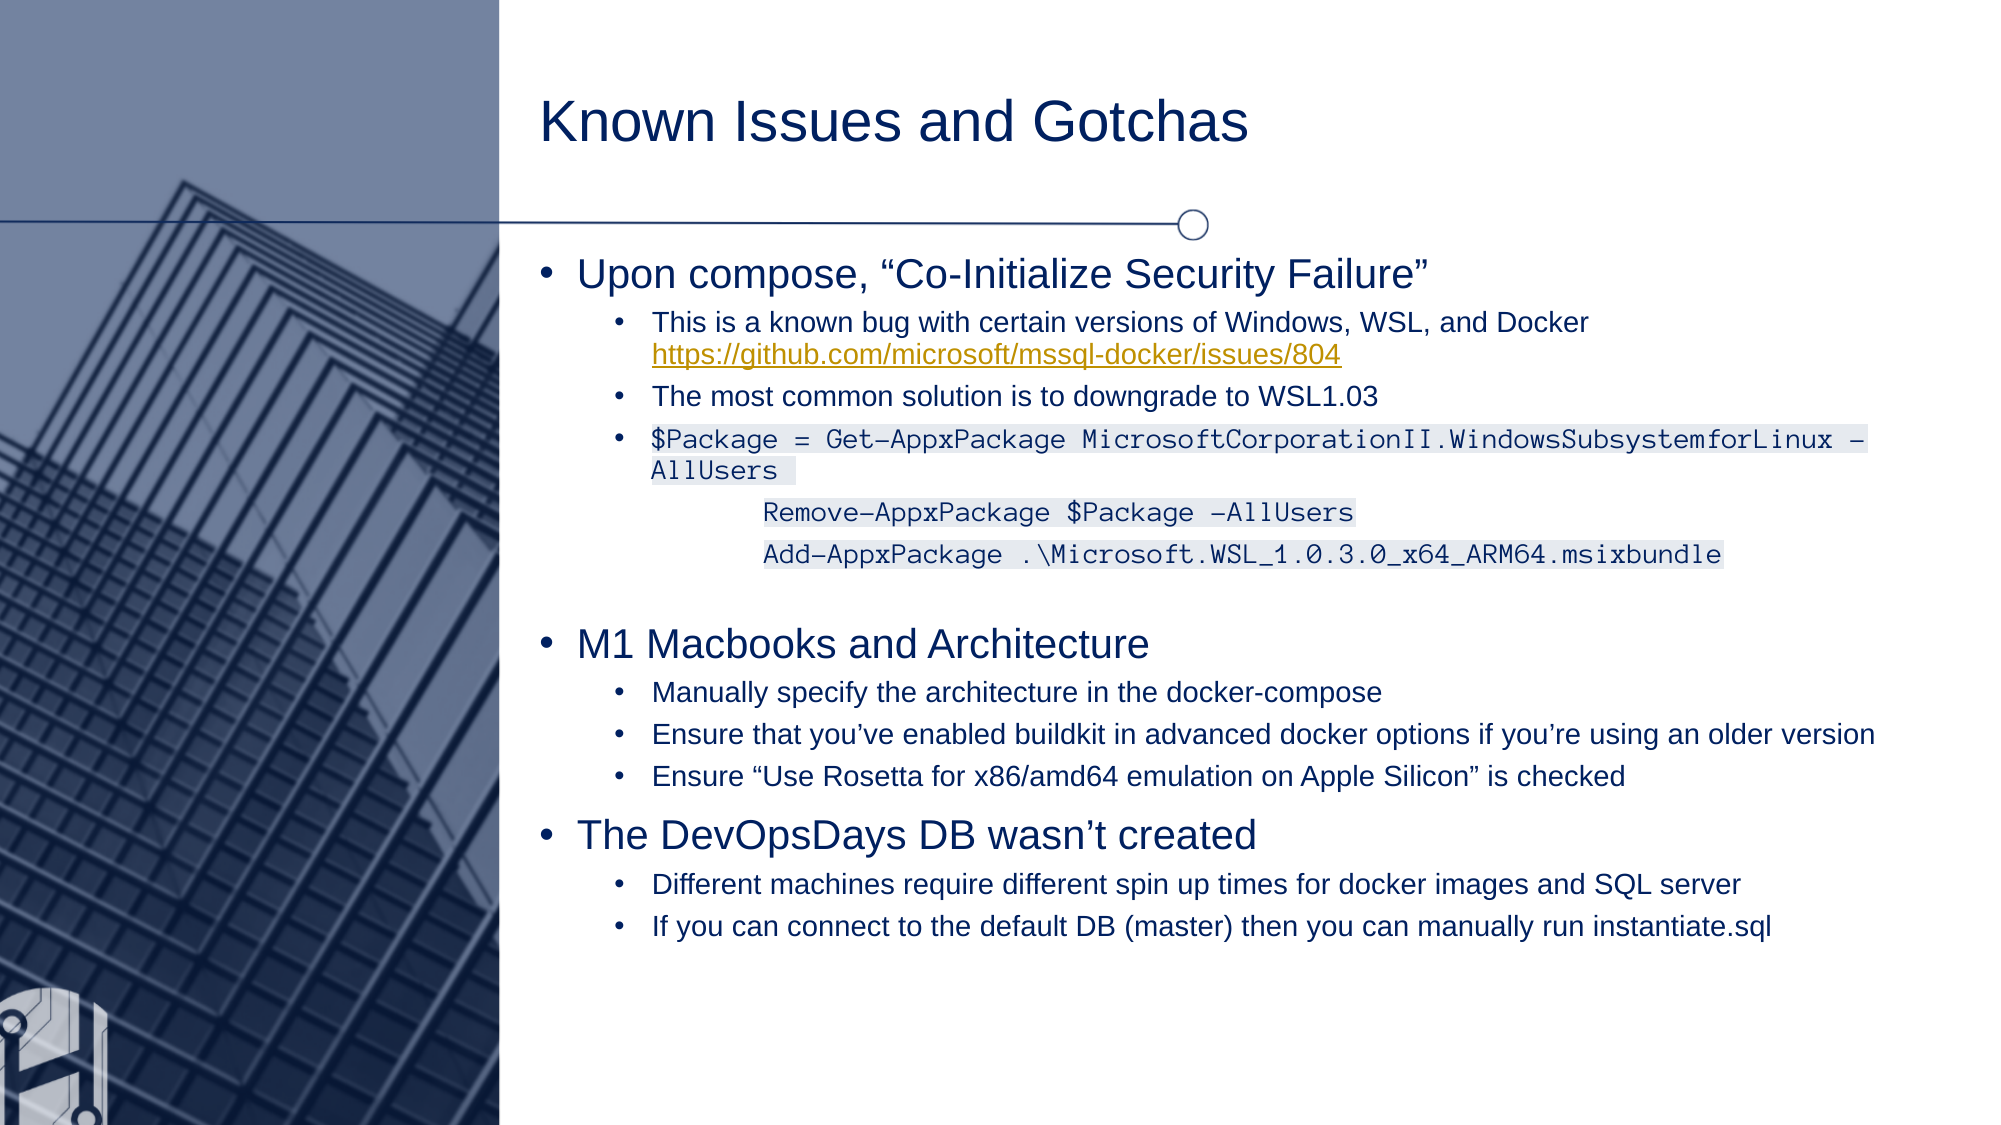

Known Issues and Gotchas
Upon compose, “Co-Initialize Security Failure”
This is a known bug with certain versions of Windows, WSL, and Docker
https://github.com/microsoft/mssql-docker/issues/804
The most common solution is to downgrade to WSL1.03
$Package = Get-AppxPackage MicrosoftCorporationII.WindowsSubsystemforLinux -AllUsers
	Remove-AppxPackage $Package -AllUsers
	Add-AppxPackage .\Microsoft.WSL_1.0.3.0_x64_ARM64.msixbundle
M1 Macbooks and Architecture
Manually specify the architecture in the docker-compose
Ensure that you’ve enabled buildkit in advanced docker options if you’re using an older version
Ensure “Use Rosetta for x86/amd64 emulation on Apple Silicon” is checked
The DevOpsDays DB wasn’t created
Different machines require different spin up times for docker images and SQL server
If you can connect to the default DB (master) then you can manually run instantiate.sql